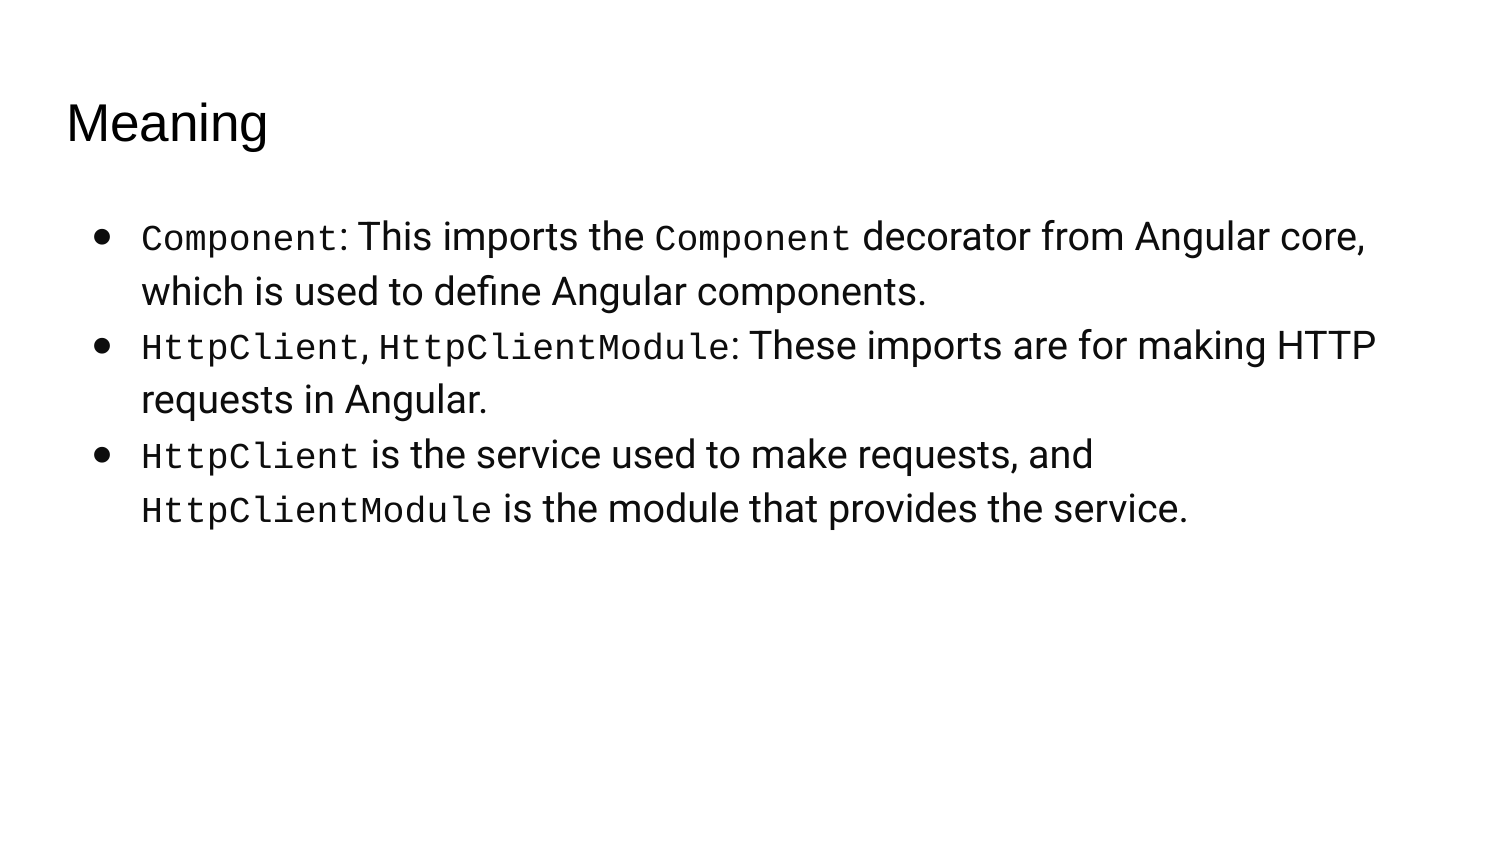

# Meaning
Component: This imports the Component decorator from Angular core, which is used to define Angular components.
HttpClient, HttpClientModule: These imports are for making HTTP requests in Angular.
HttpClient is the service used to make requests, and HttpClientModule is the module that provides the service.